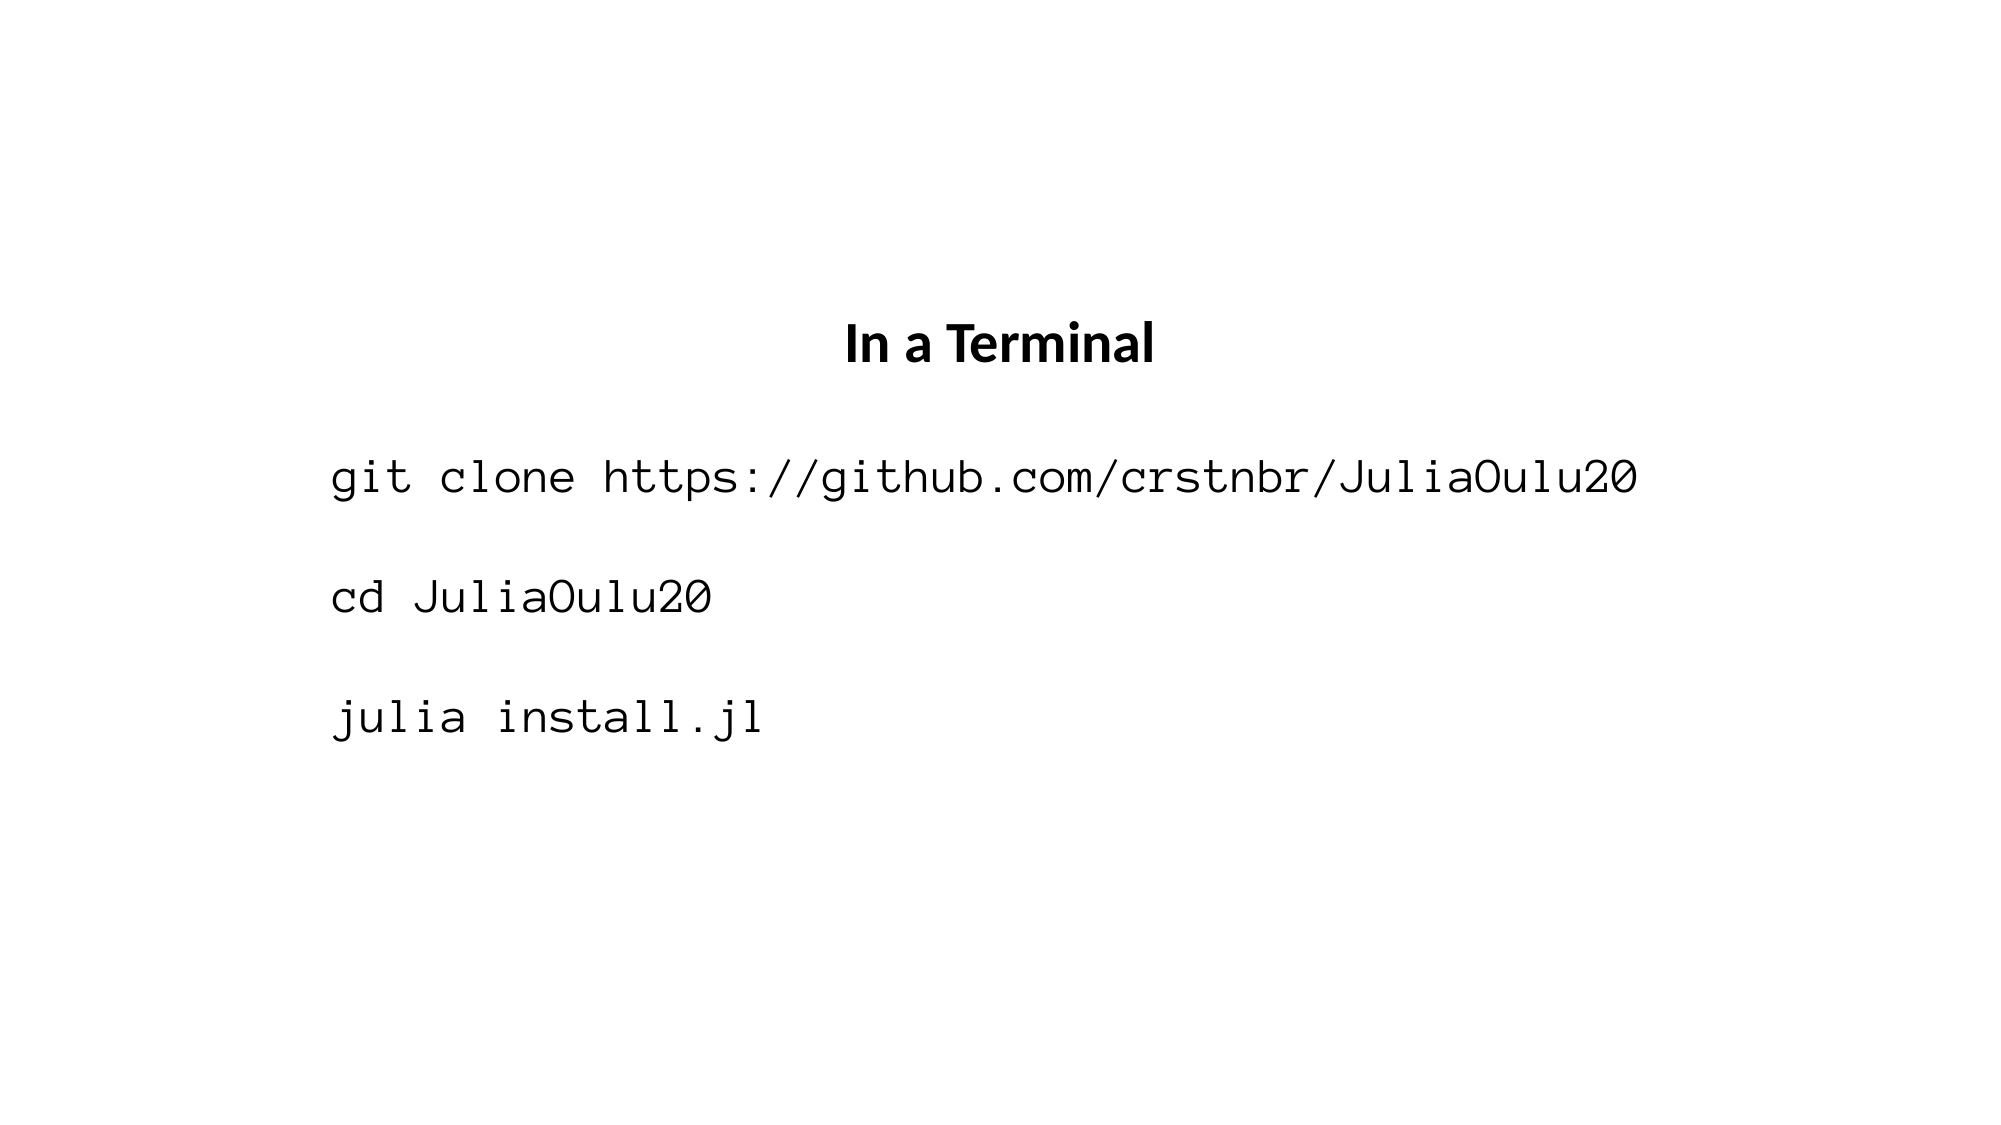

In a Terminal
| git clone https://github.com/crstnbr/JuliaOulu20 |
| --- |
|  |
| cd JuliaOulu20 |
|  |
| julia install.jl |